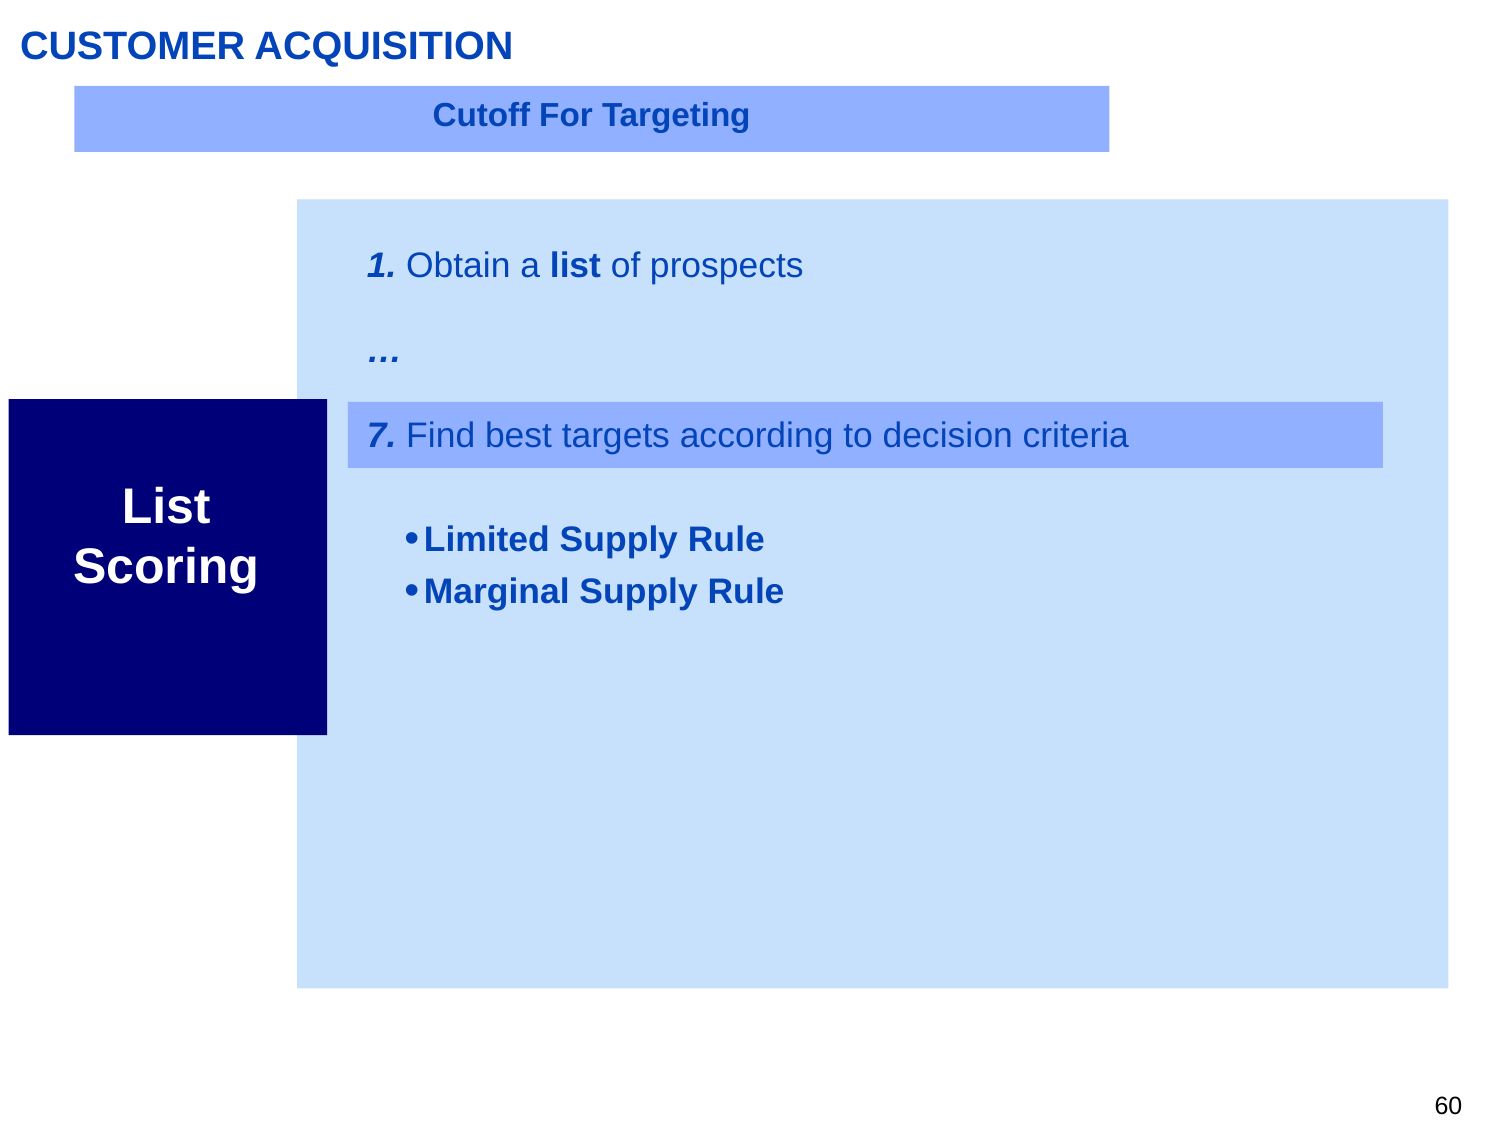

# CUSTOMER ACQUISITION
Cutoff For Targeting

1. Obtain a list of prospects

…

7. Find best targets according to decision criteria

Limited Supply Rule
Marginal Supply Rule

List Scoring
60